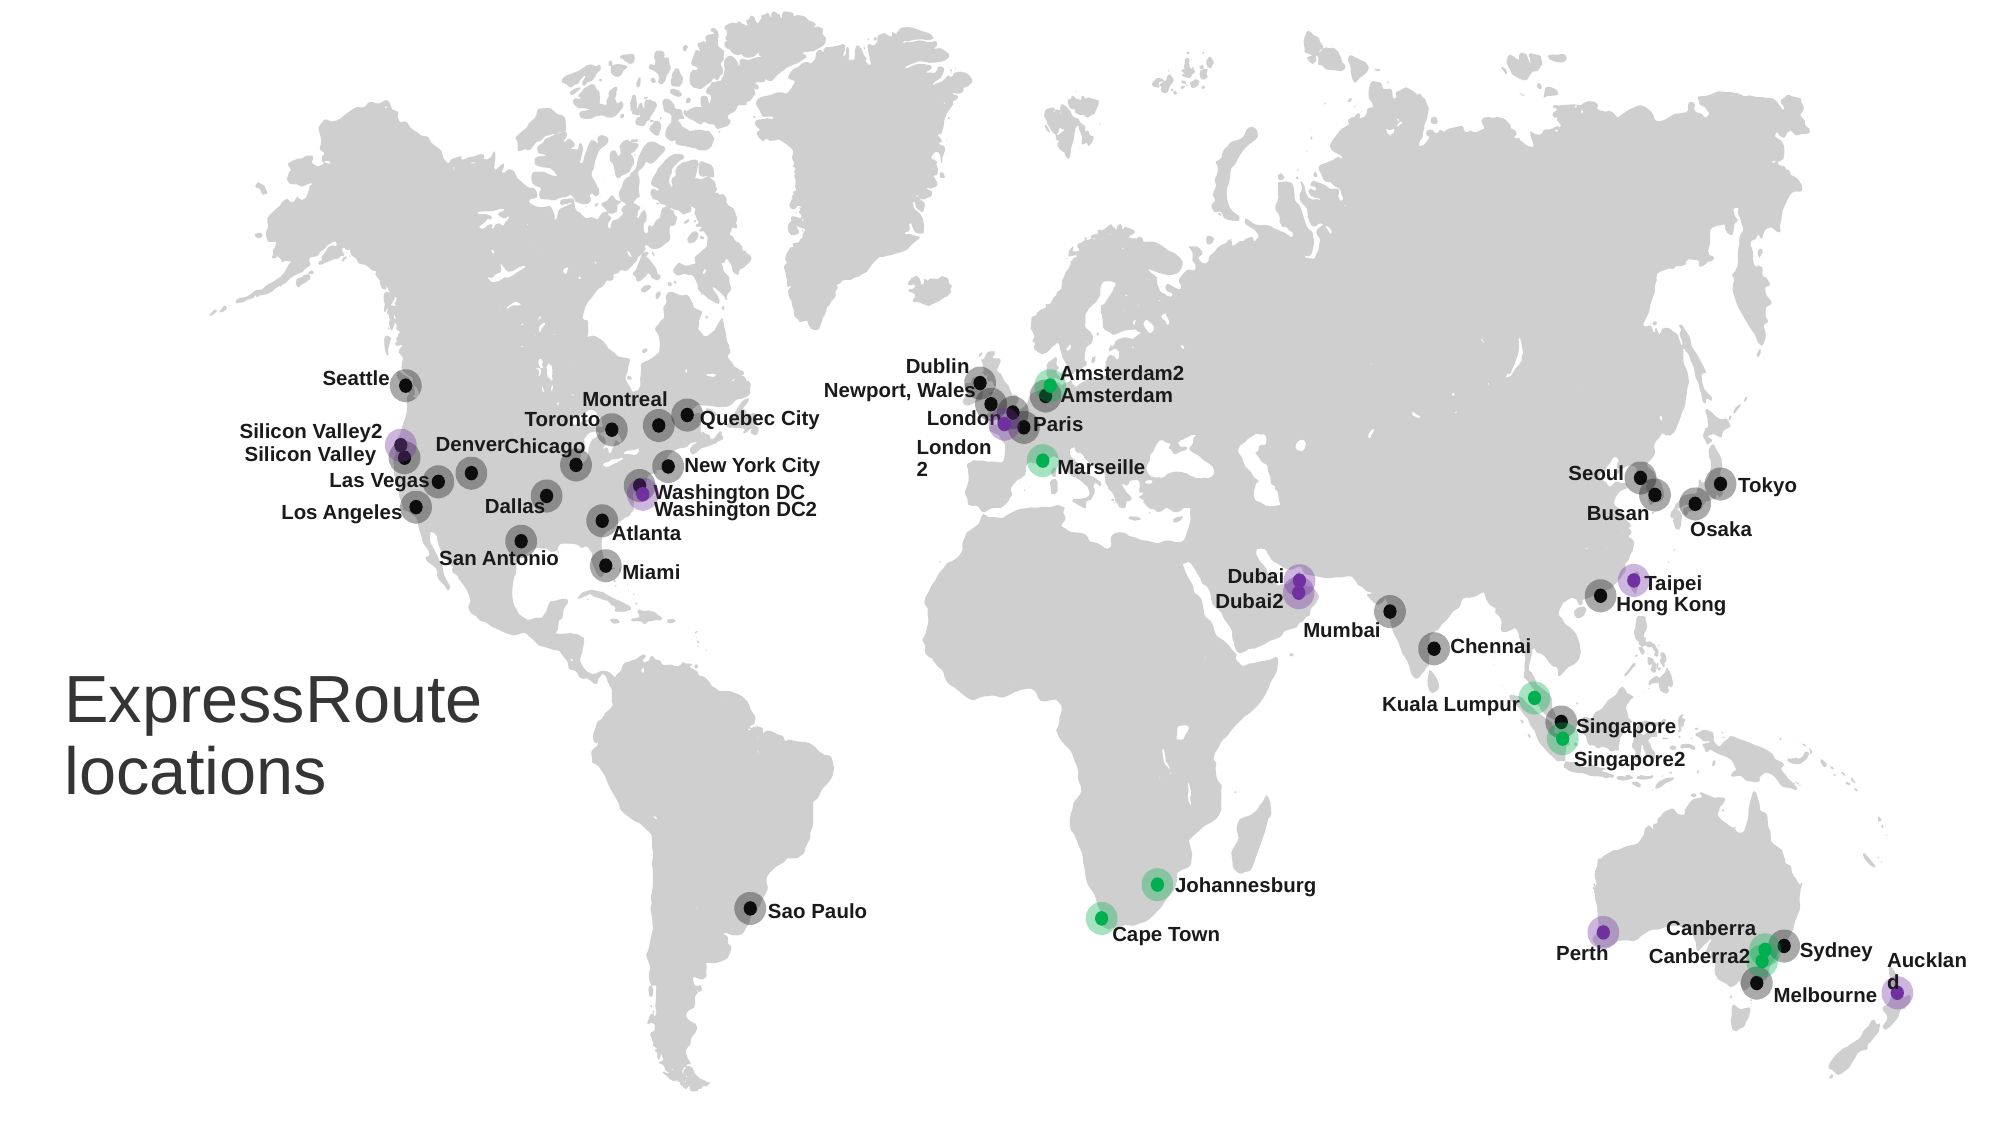

Dublin
Amsterdam2
Seattle
Newport, Wales

Amsterdam

Montreal

Chicago

London
Quebec City
Toronto

Paris

Silicon Valley2

Denver
London2
Silicon Valley

New York City
Marseille

Seoul

Las Vegas

Tokyo

Washington DC

Dallas
Washington DC2
Los Angeles
Busan

Osaka

Atlanta

San Antonio
Miami
Dubai

Taipei

Dubai2

Hong Kong

Mumbai
ExpressRoute locations
Chennai

Kuala Lumpur

Singapore

Singapore2
Johannesburg

Sao Paulo

Canberra

Cape Town

Sydney
Perth
Canberra2

Auckland

Melbourne